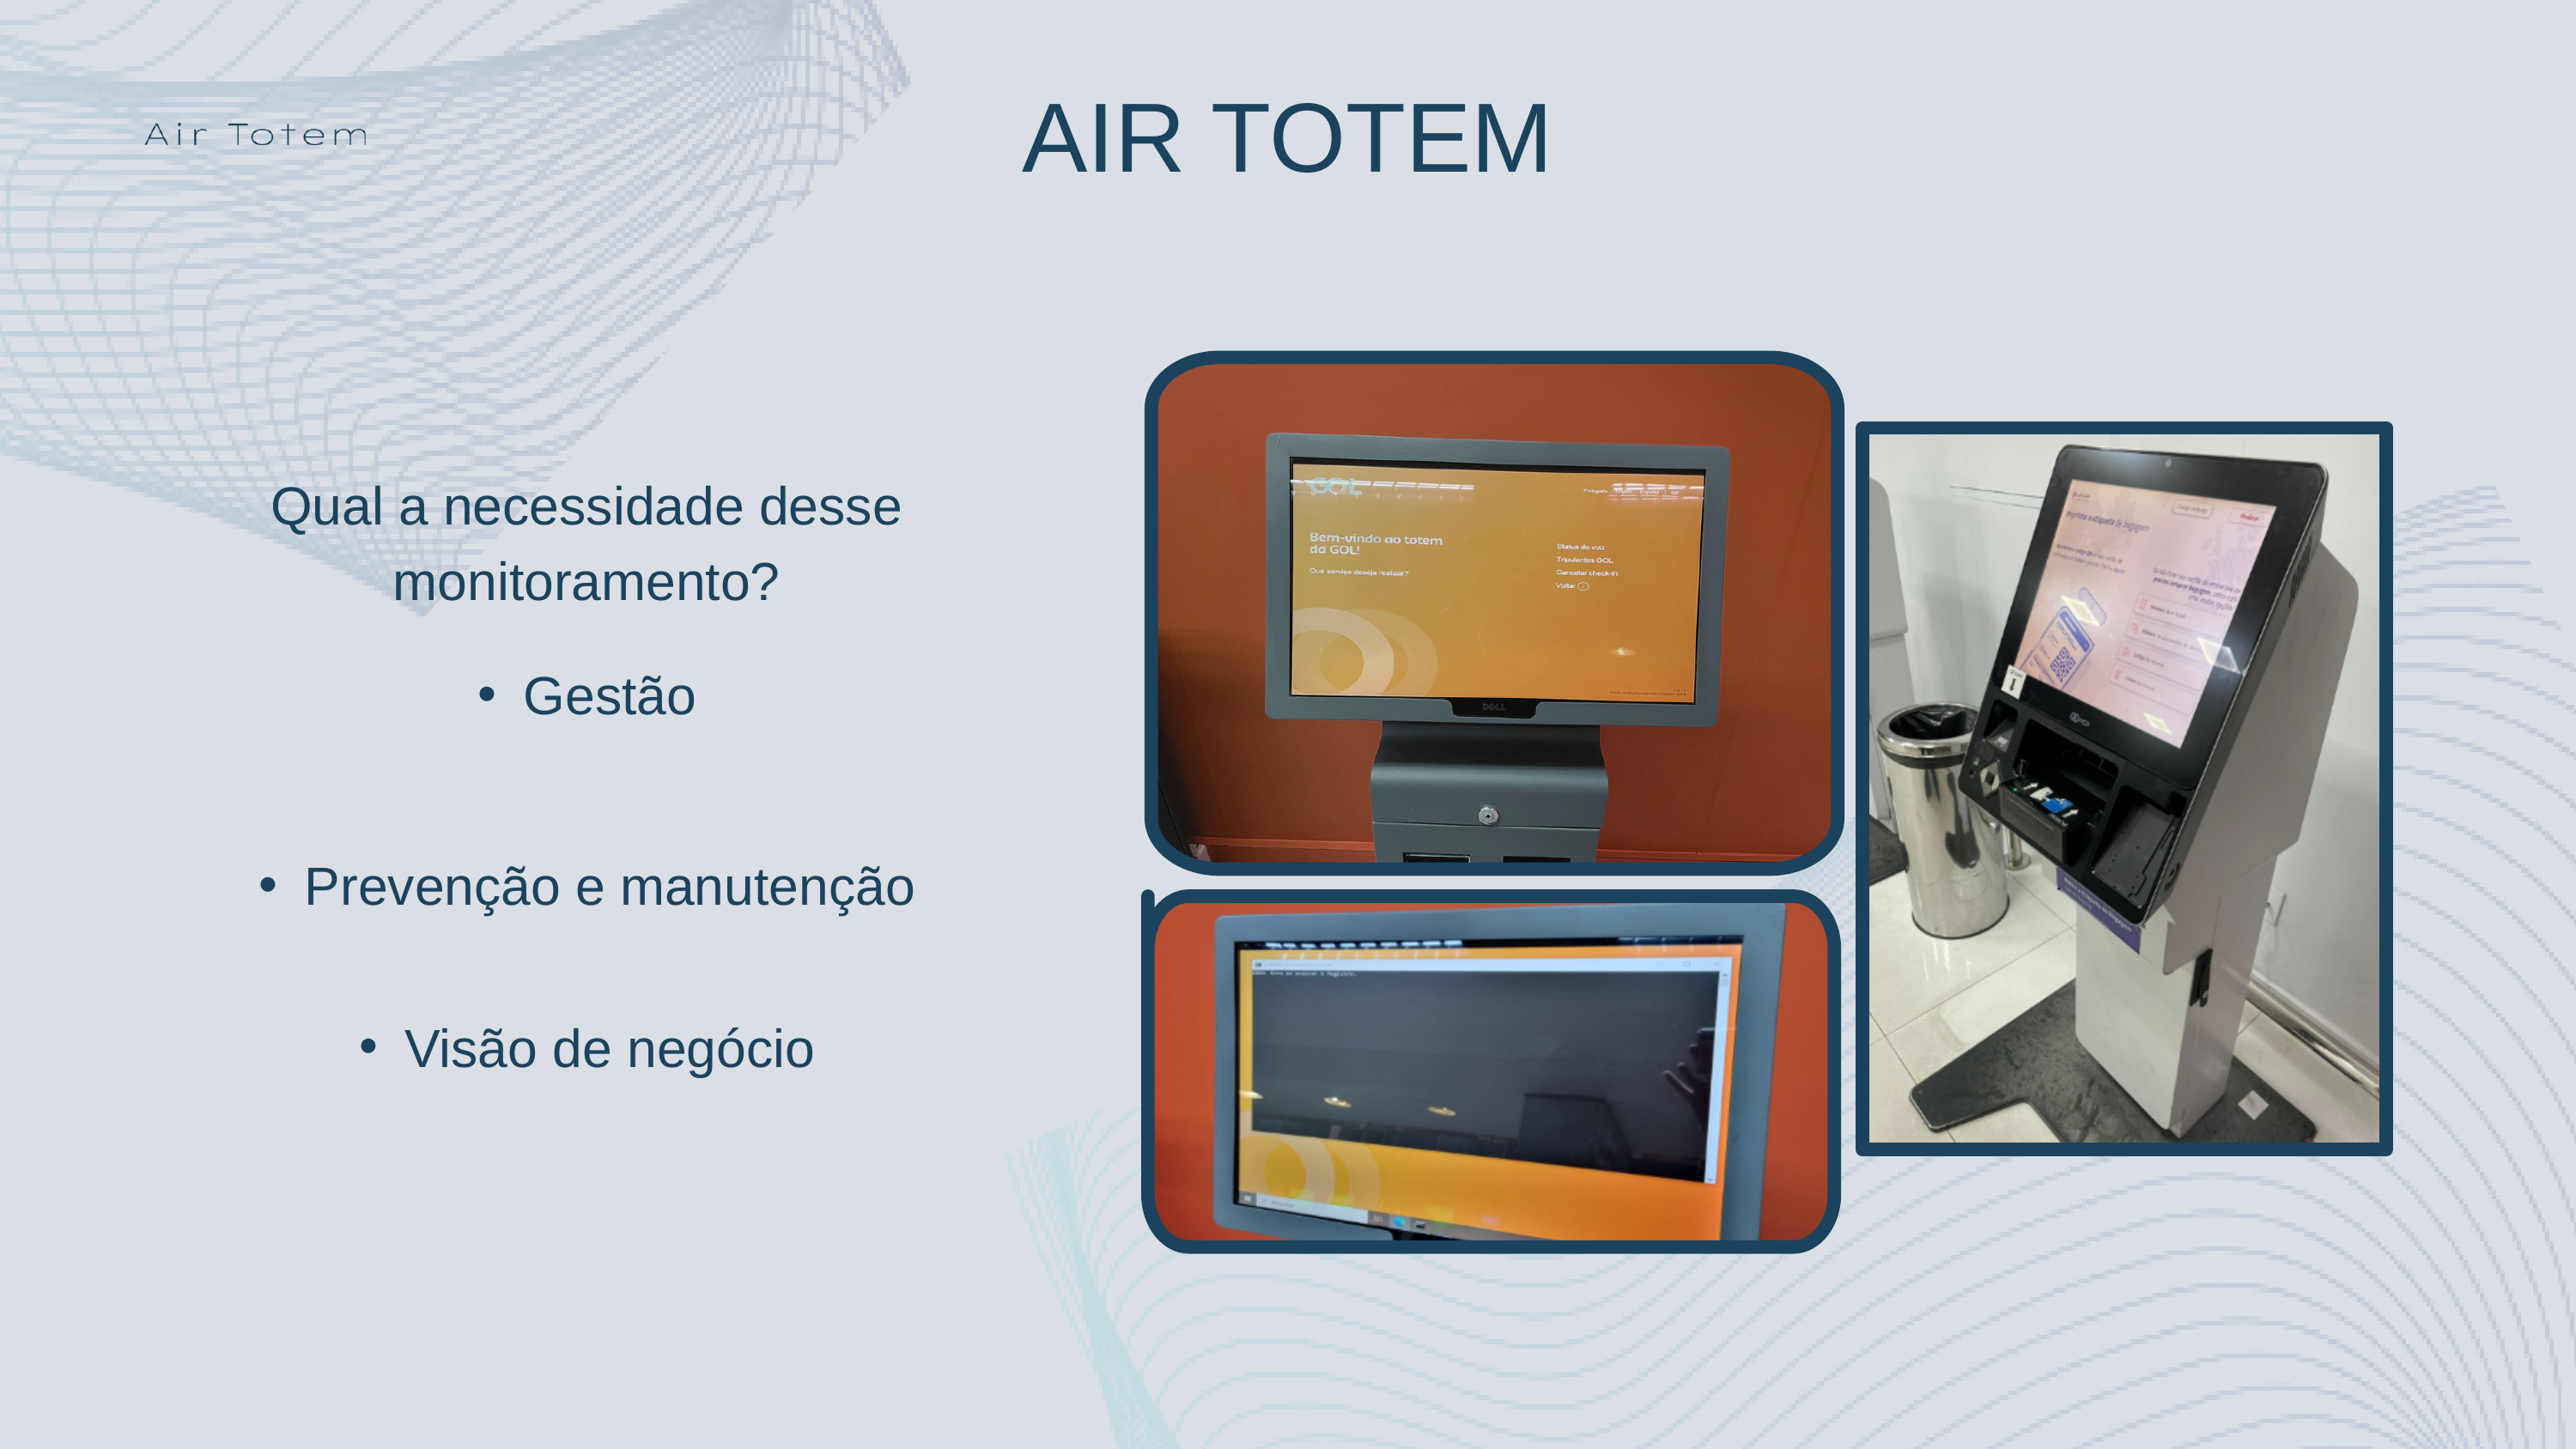

AIR TOTEM

Qual a necessidade desse monitoramento?
Gestão

Prevenção e manutenção

Visão de negócio